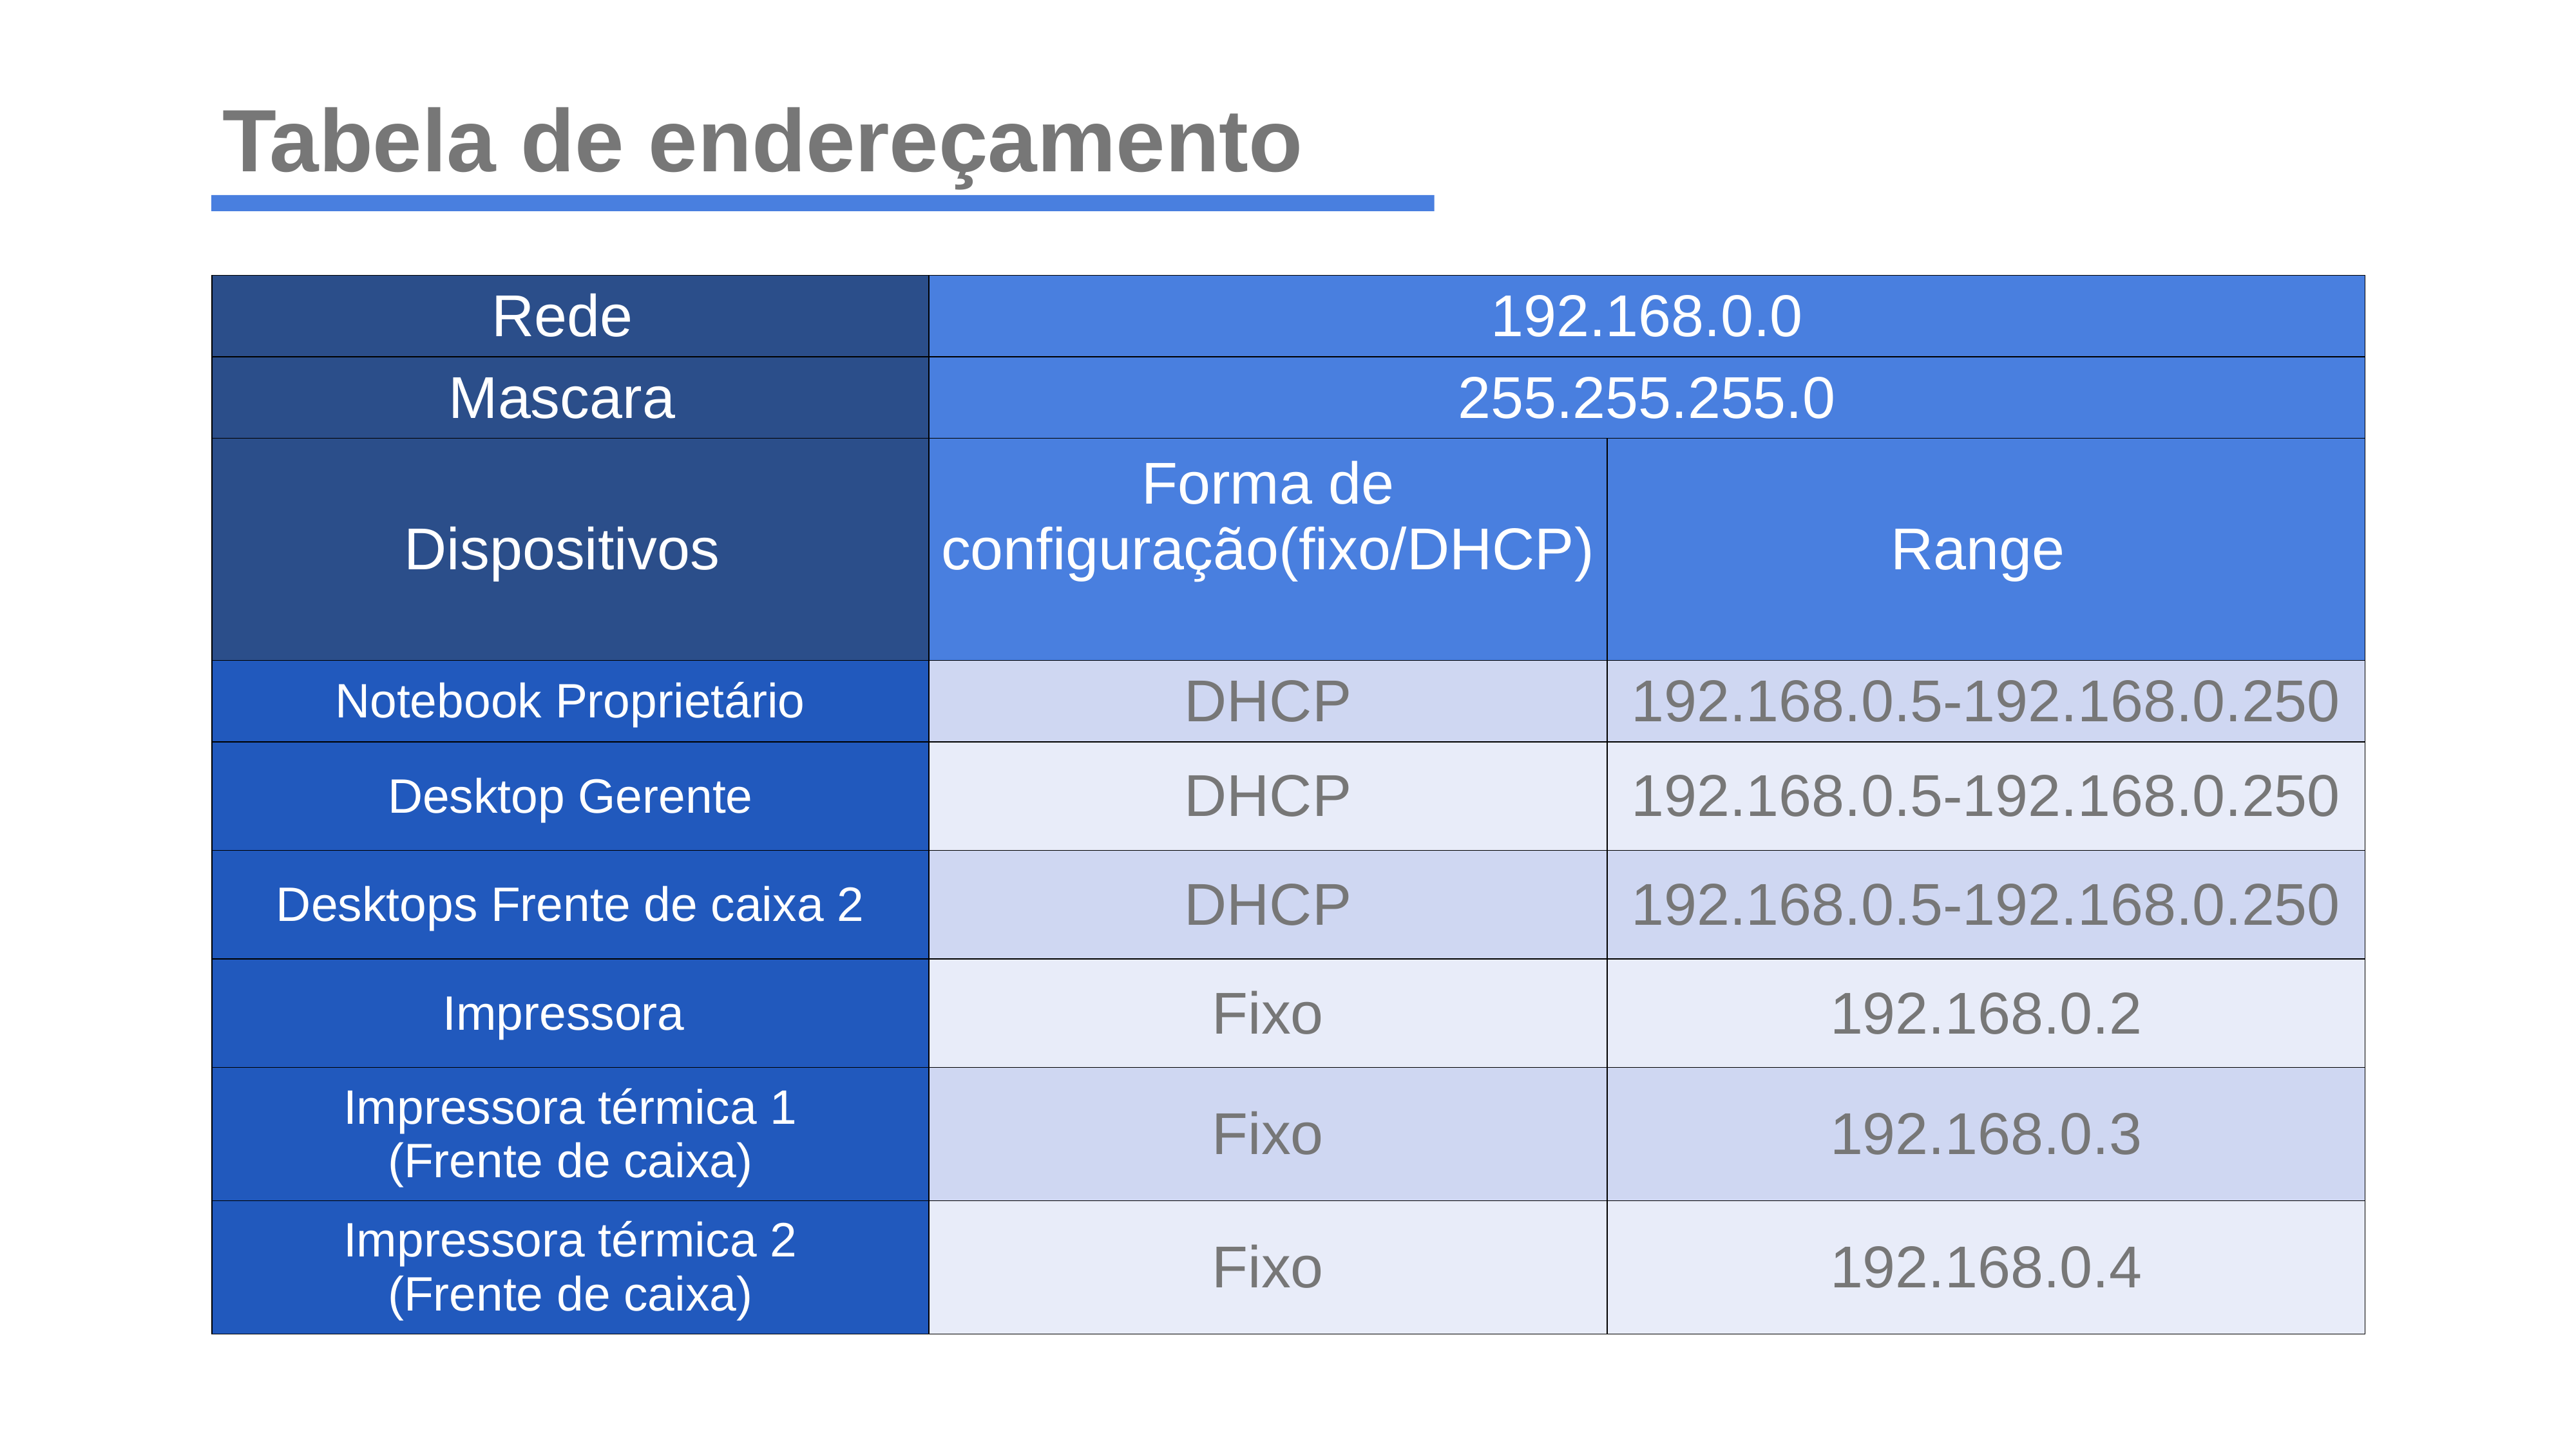

Tabela de endereçamento

| Rede | 192.168.0.0 |  |
| --- | --- | --- |
| Mascara | 255.255.255.0 |  |
| Dispositivos | Forma de configuração(fixo/DHCP) | Range |
| Notebook Proprietário | DHCP | 192.168.0.5-192.168.0.250 |
| Desktop Gerente | DHCP | 192.168.0.5-192.168.0.250 |
| Desktops Frente de caixa 2 | DHCP | 192.168.0.5-192.168.0.250 |
| Impressora | Fixo | 192.168.0.2 |
| Impressora térmica 1 (Frente de caixa) | Fixo | 192.168.0.3 |
| Impressora térmica 2 (Frente de caixa) | Fixo | 192.168.0.4 |